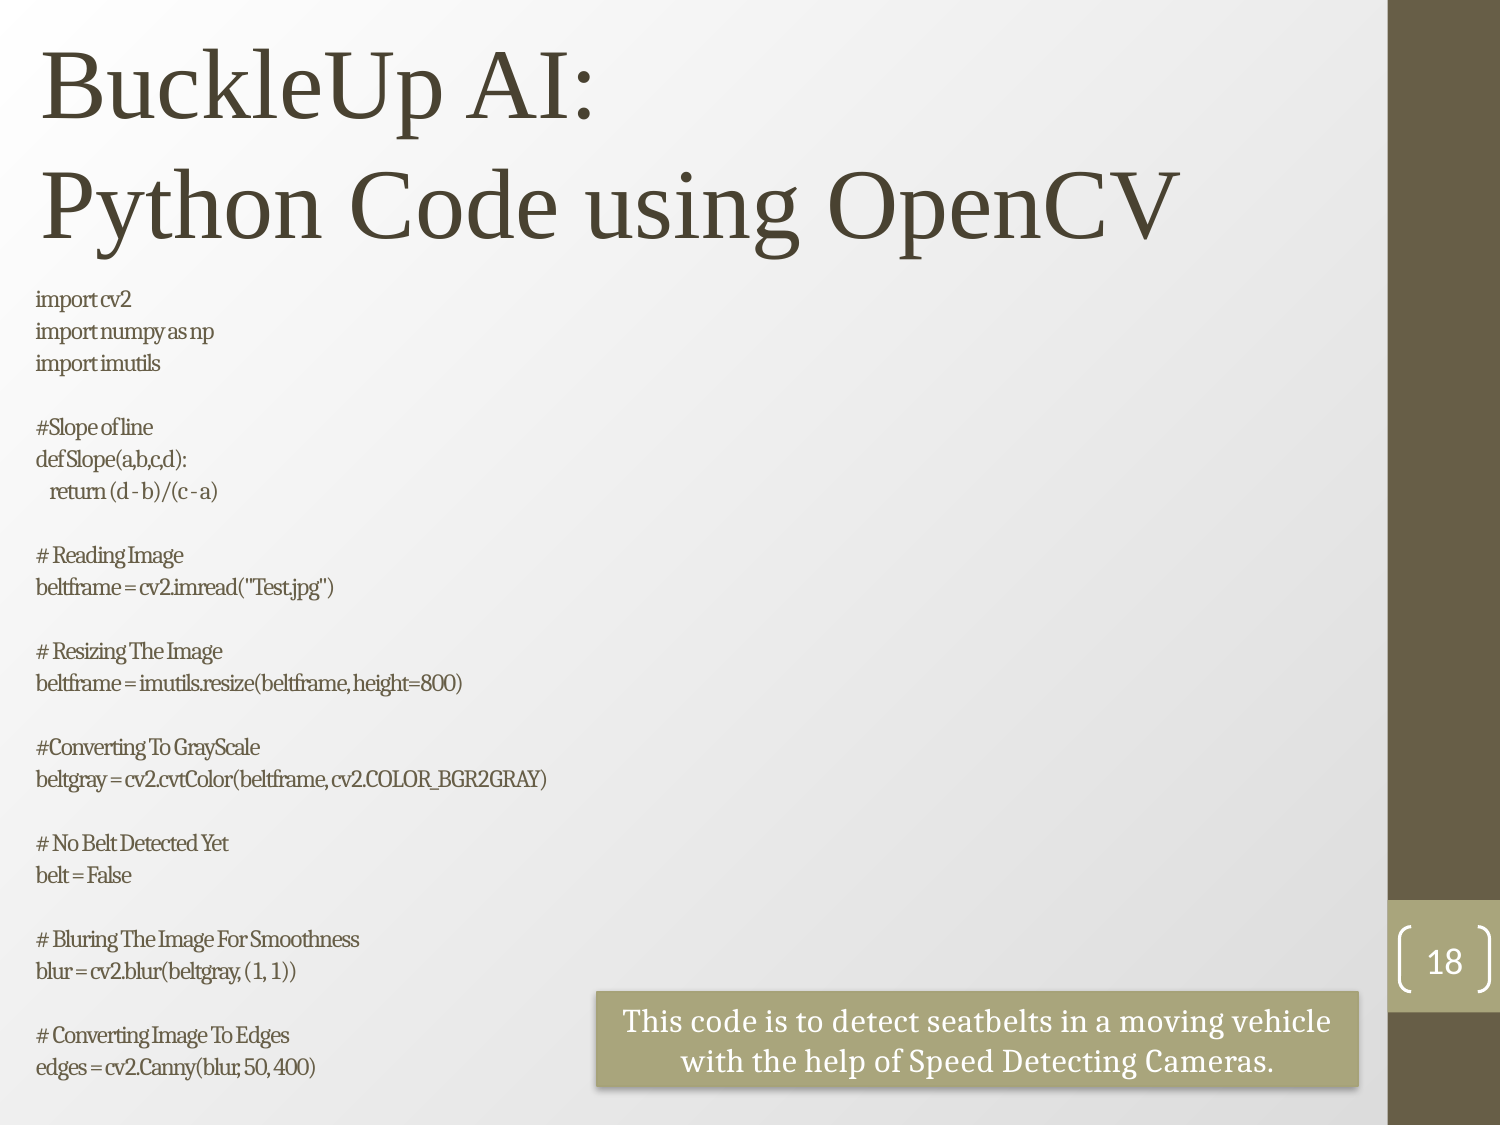

BuckleUp AI:
Python Code using OpenCV
# import cv2 import numpy as np import imutils   #Slope of line def Slope(a,b,c,d):     return (d - b)/(c - a)   # Reading Image beltframe = cv2.imread("Test.jpg")   # Resizing The Image beltframe = imutils.resize(beltframe, height=800)   #Converting To GrayScale beltgray = cv2.cvtColor(beltframe, cv2.COLOR_BGR2GRAY) # No Belt Detected Yet belt = False   # Bluring The Image For Smoothness blur = cv2.blur(beltgray, (1, 1))   # Converting Image To Edges edges = cv2.Canny(blur, 50, 400)
18
This code is to detect seatbelts in a moving vehicle with the help of Speed Detecting Cameras.